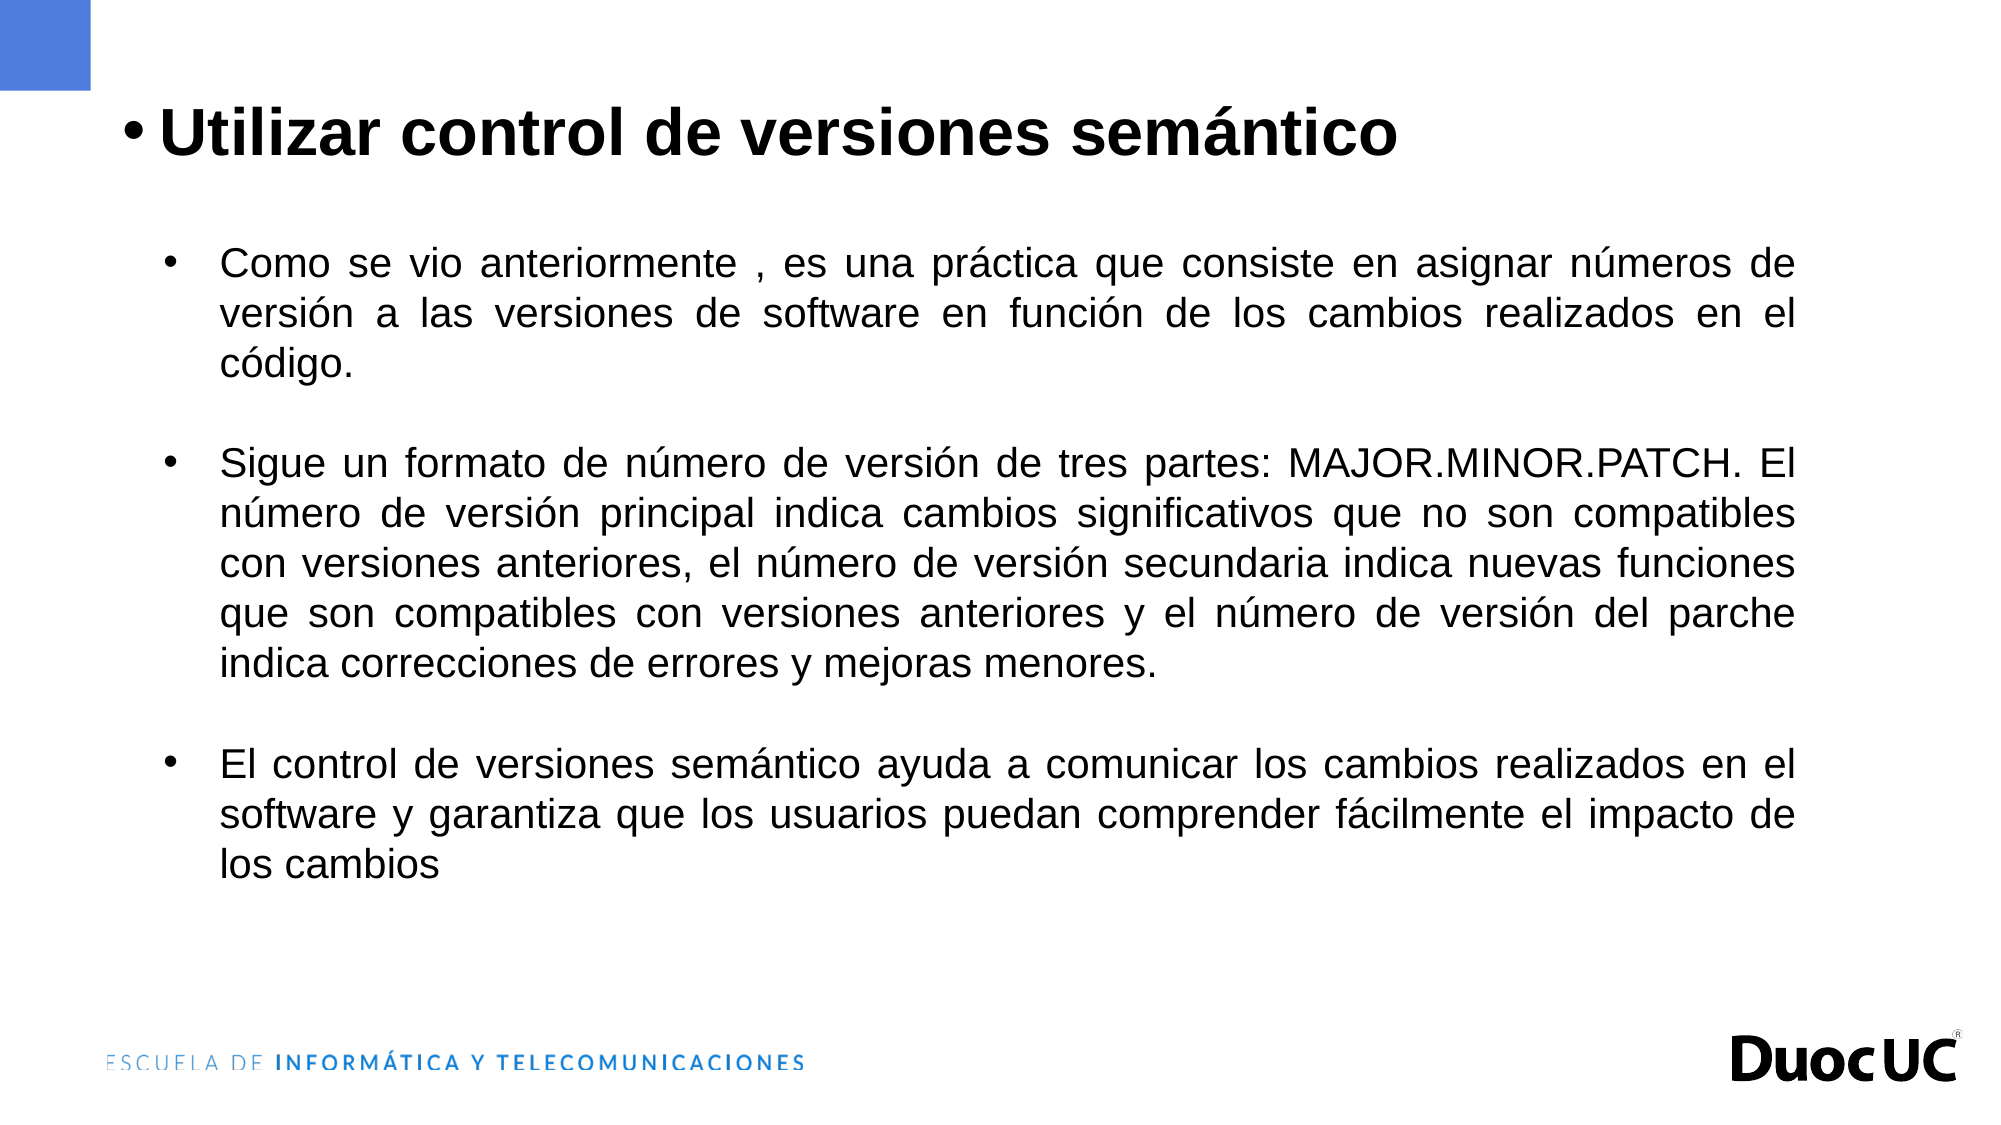

Utilizar control de versiones semántico
Como se vio anteriormente , es una práctica que consiste en asignar números de versión a las versiones de software en función de los cambios realizados en el código.

Sigue un formato de número de versión de tres partes: MAJOR.MINOR.PATCH. El número de versión principal indica cambios significativos que no son compatibles con versiones anteriores, el número de versión secundaria indica nuevas funciones que son compatibles con versiones anteriores y el número de versión del parche indica correcciones de errores y mejoras menores.

El control de versiones semántico ayuda a comunicar los cambios realizados en el software y garantiza que los usuarios puedan comprender fácilmente el impacto de los cambios